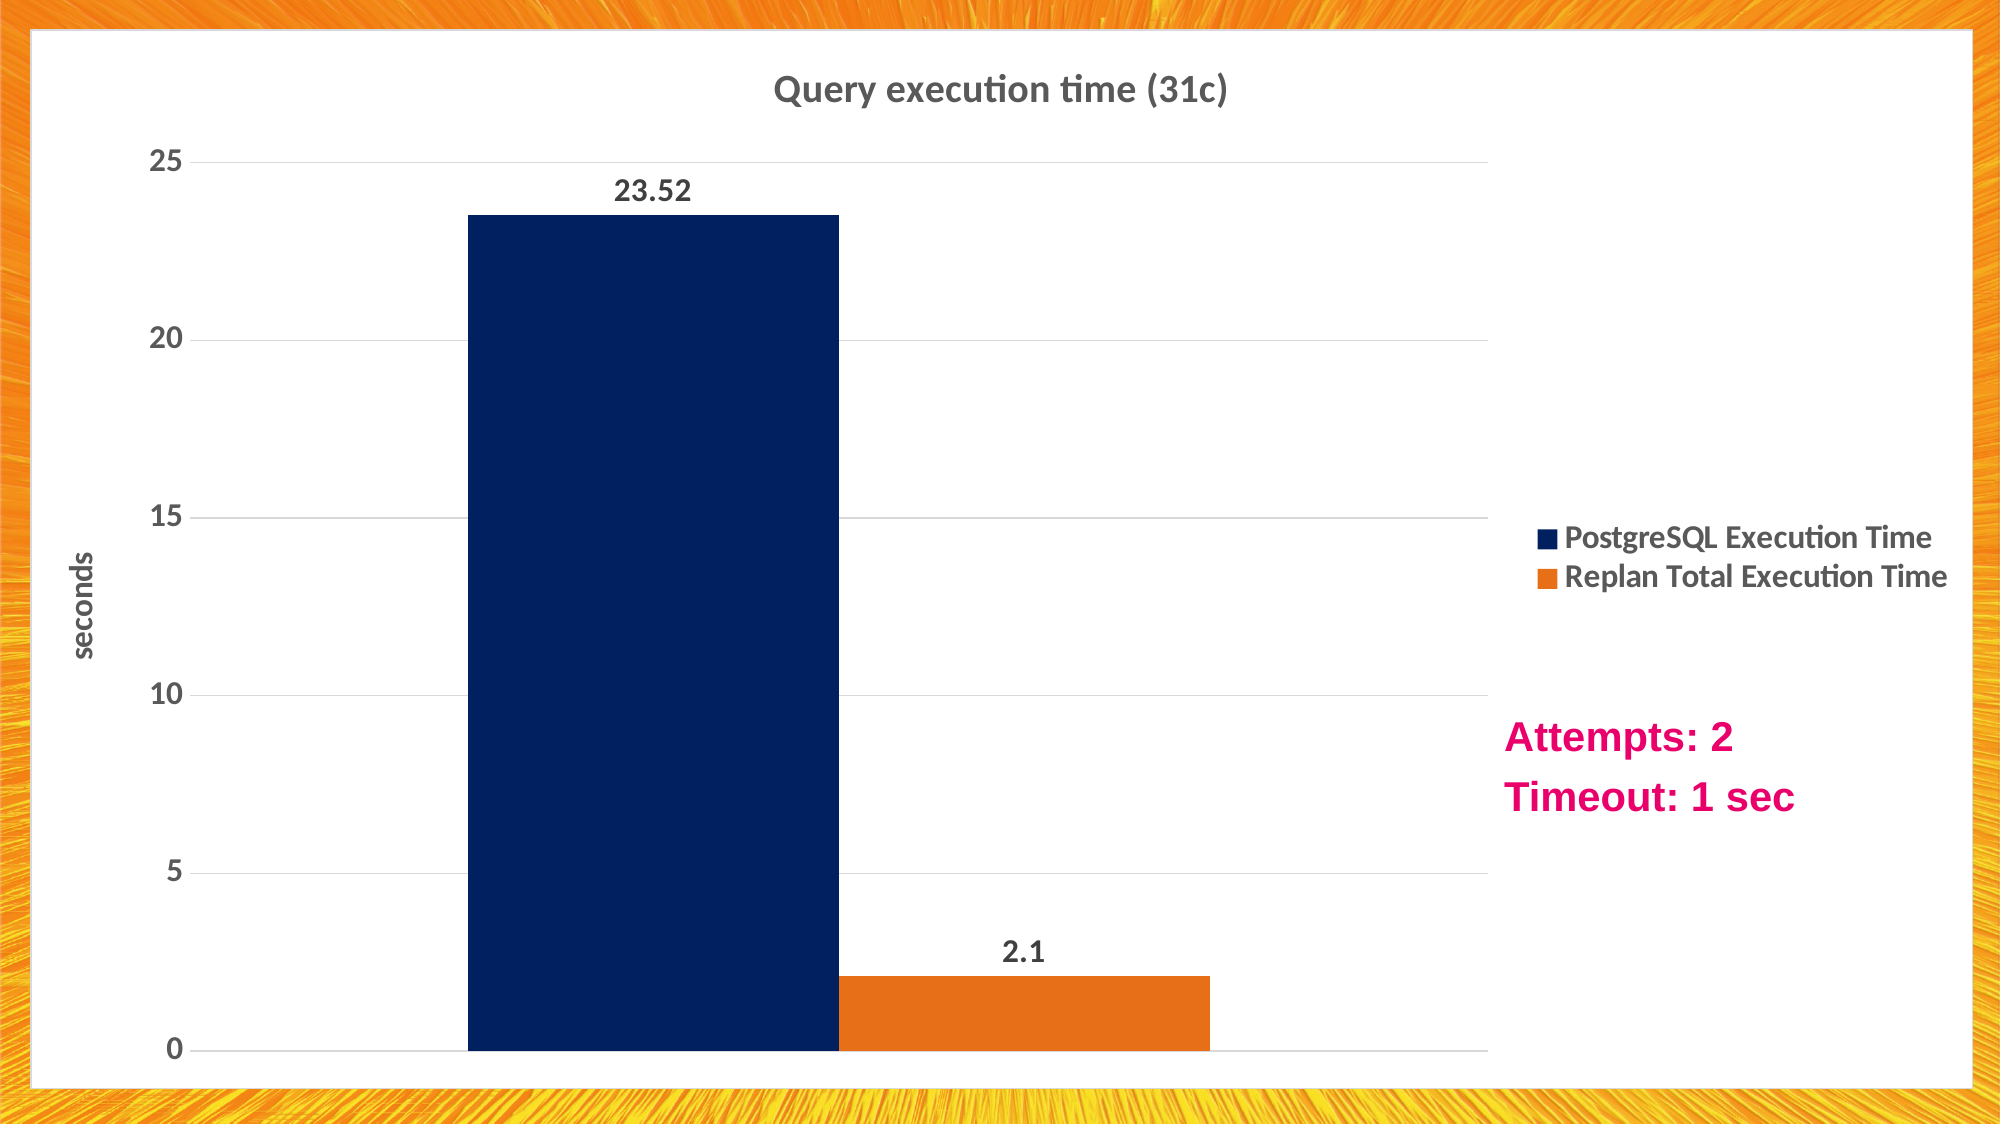

### Chart: Query execution time (31c)

| Category | PostgreSQL Execution Time | Replan Total Execution Time |
|---|---|---|
| PostgreSQL & Replan | 23.52 | 2.1 |
2 попытки
Attempts: 2
Timeout: 1 sec